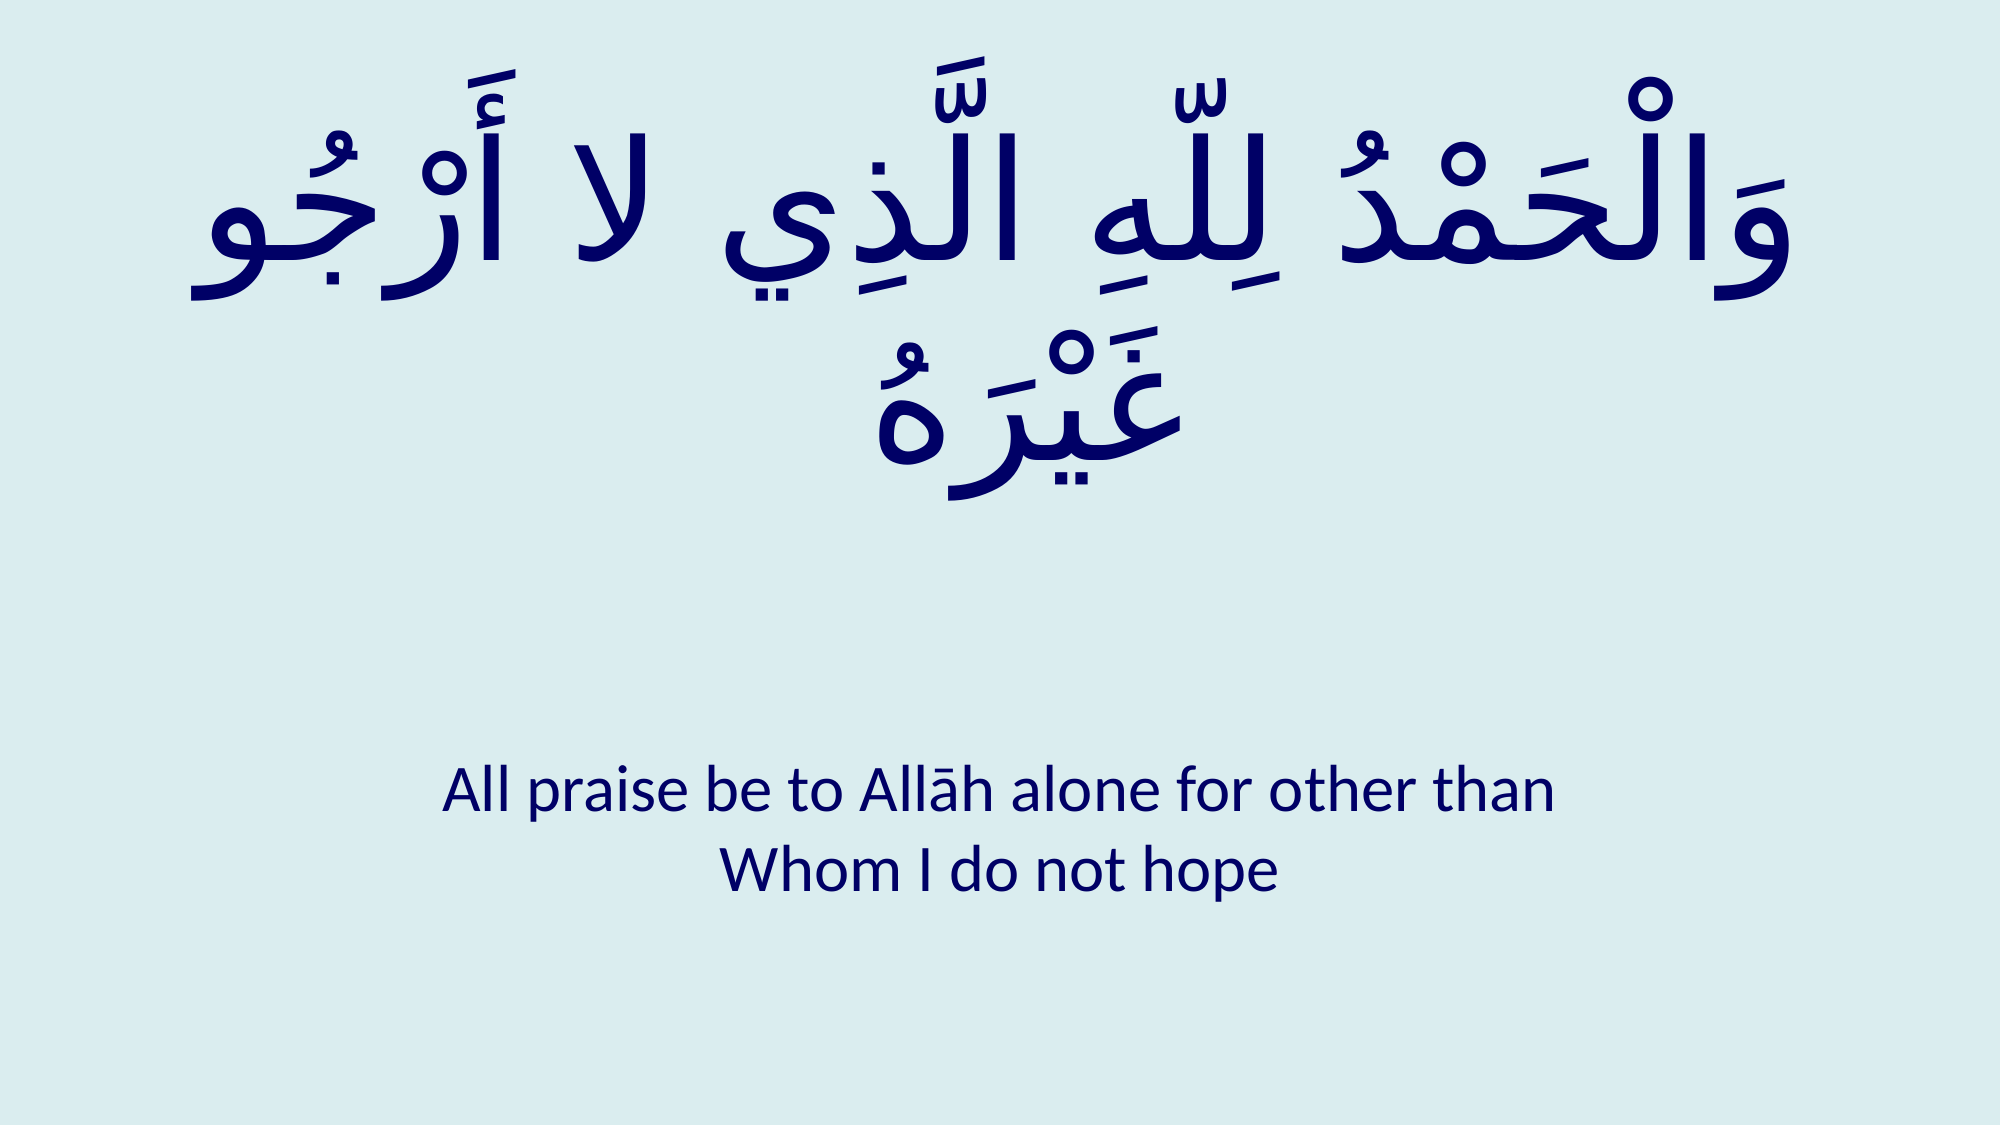

# وَالْحَمْدُ لِلّهِ الَّذِي لا أَرْجُو غَيْرَهُ
All praise be to Allāh alone for other than Whom I do not hope